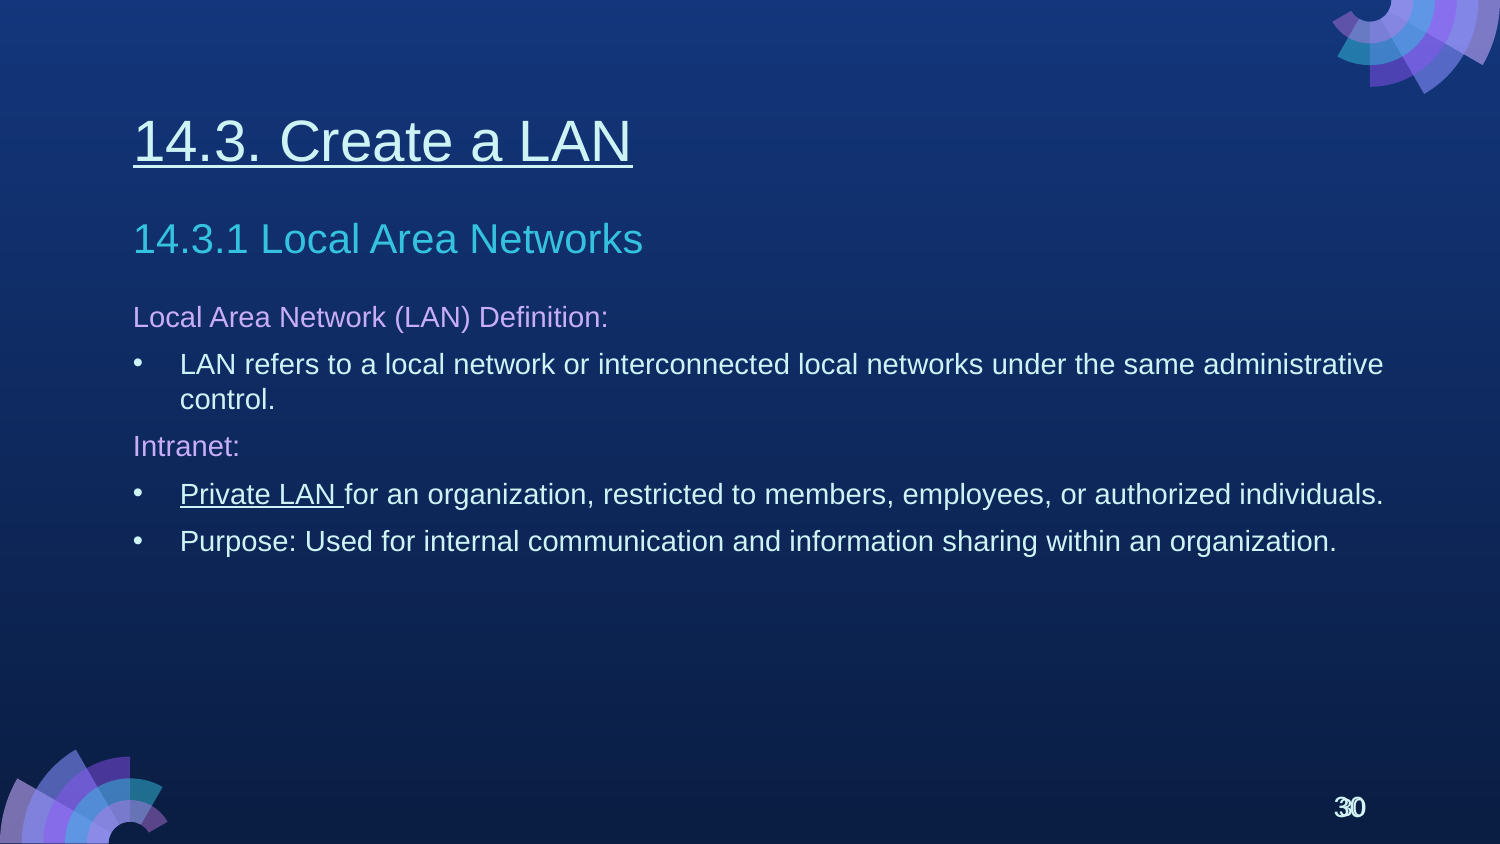

# 14.3. Create a LAN
14.3.1 Local Area Networks
Local Area Network (LAN) Definition:
LAN refers to a local network or interconnected local networks under the same administrative control.
Intranet:
Private LAN for an organization, restricted to members, employees, or authorized individuals.
Purpose: Used for internal communication and information sharing within an organization.
30